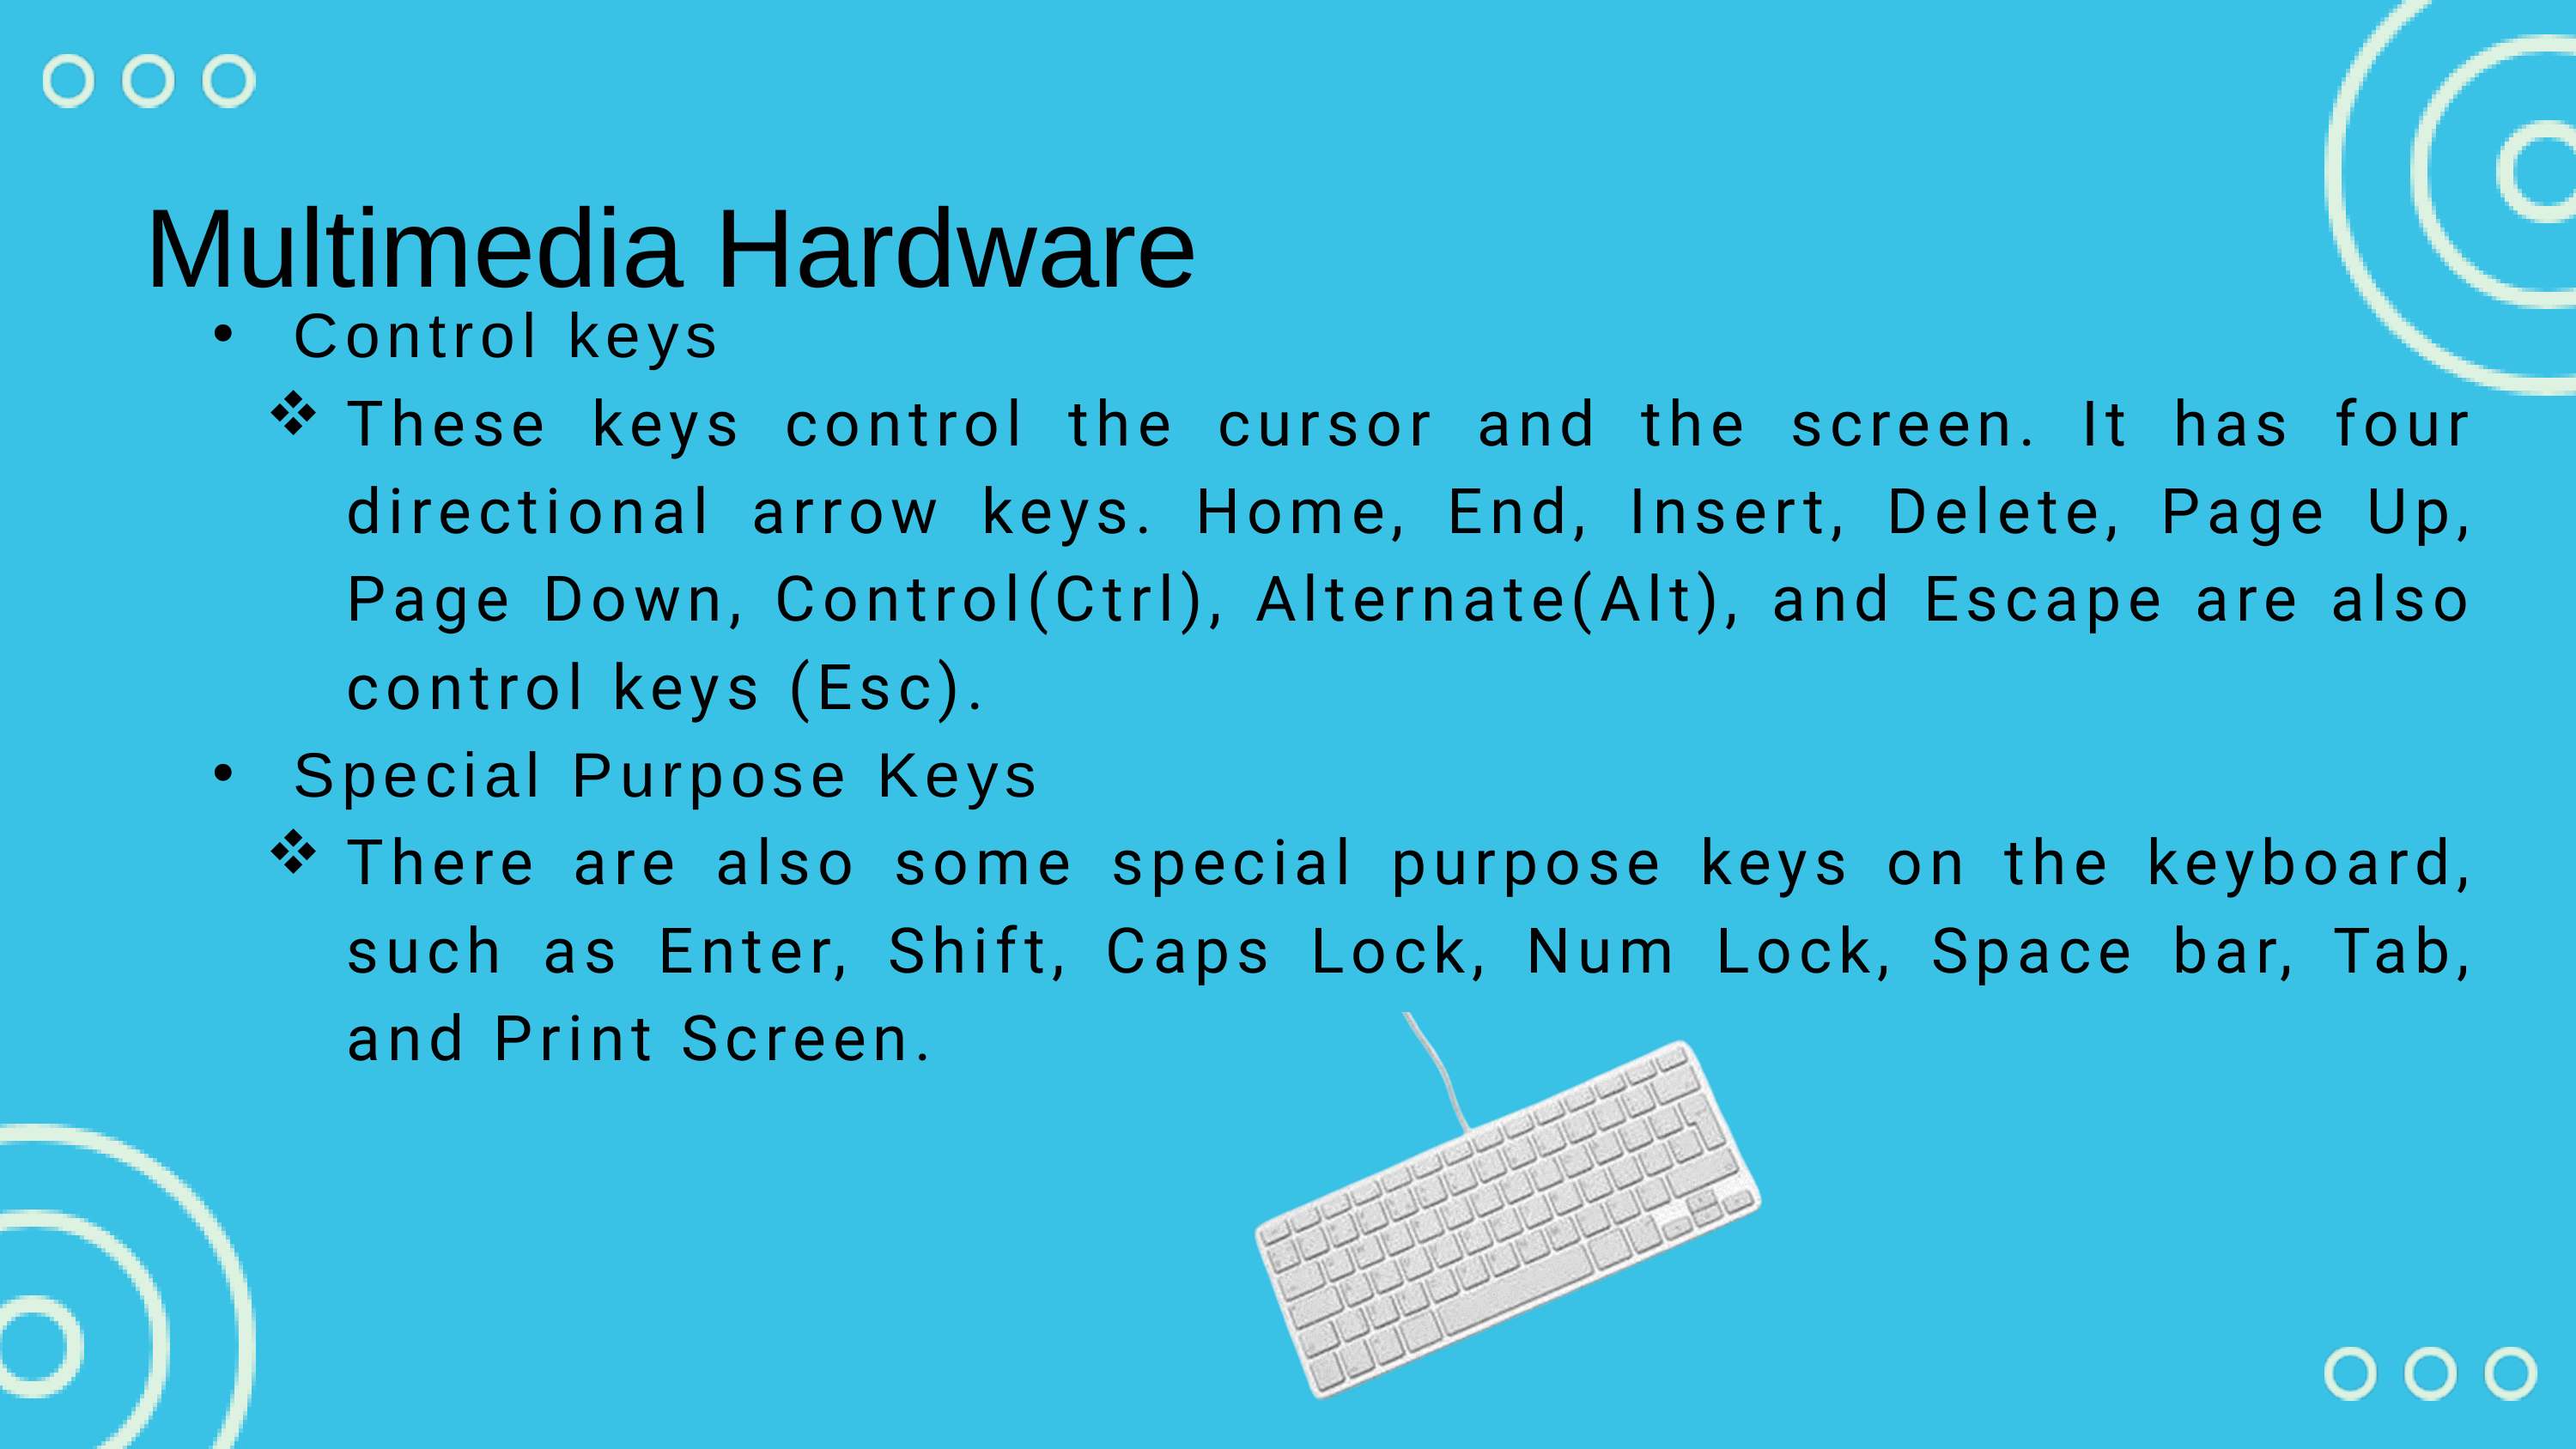

Multimedia Hardware
Control keys
These keys control the cursor and the screen. It has four directional arrow keys. Home, End, Insert, Delete, Page Up, Page Down, Control(Ctrl), Alternate(Alt), and Escape are also control keys (Esc).
Special Purpose Keys
There are also some special purpose keys on the keyboard, such as Enter, Shift, Caps Lock, Num Lock, Space bar, Tab, and Print Screen.